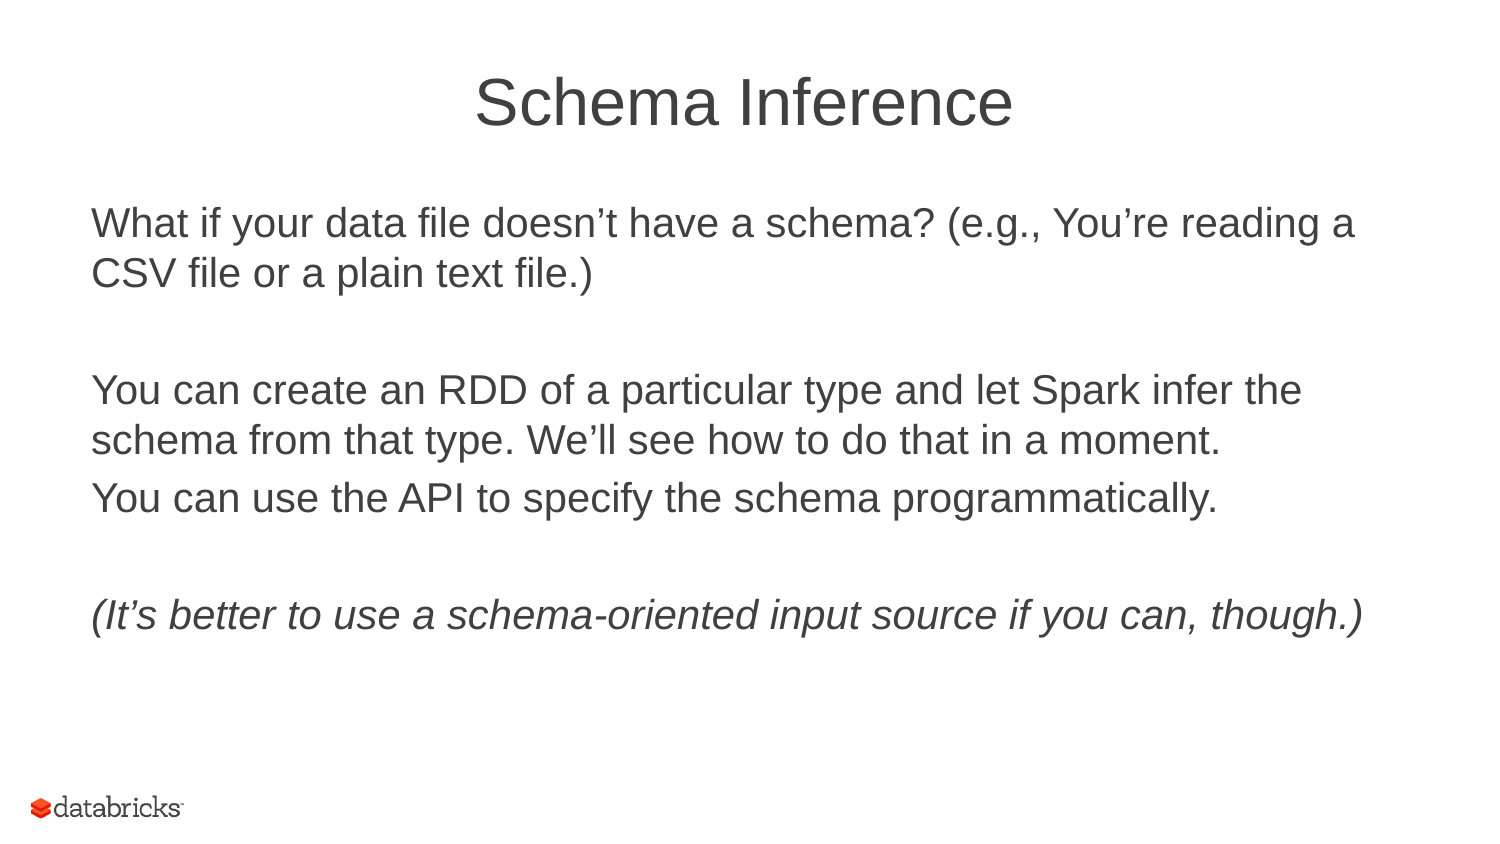

# Schema Inference
What if your data file doesn’t have a schema? (e.g., You’re reading a CSV file or a plain text file.)

You can create an RDD of a particular type and let Spark infer the schema from that type. We’ll see how to do that in a moment.
You can use the API to specify the schema programmatically.

(It’s better to use a schema-oriented input source if you can, though.)
55